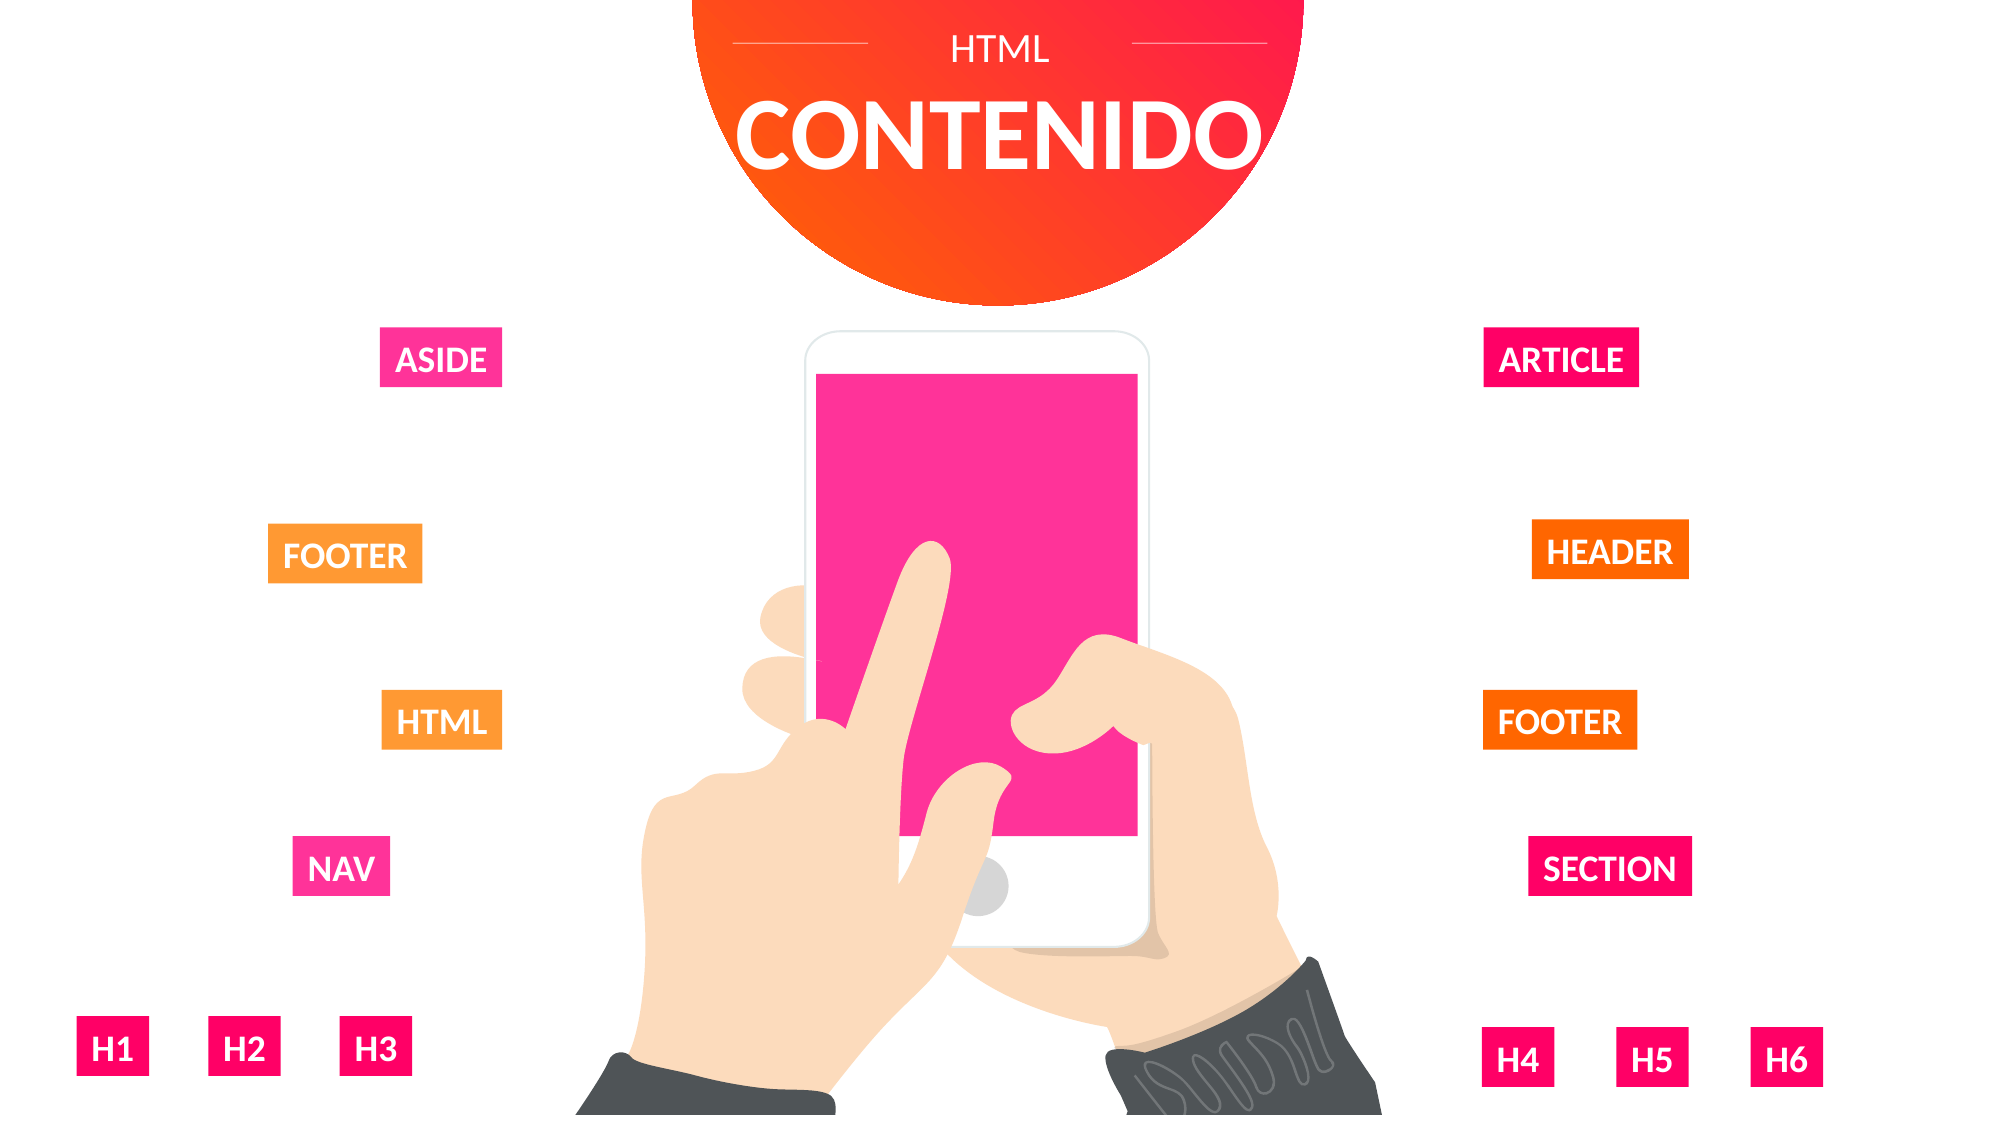

HTML
CONTENIDO
ASIDE
ARTICLE

HEADER
FOOTER

HTML
FOOTER
NAV
SECTION
H1
H2
H3
H4
H5
H6